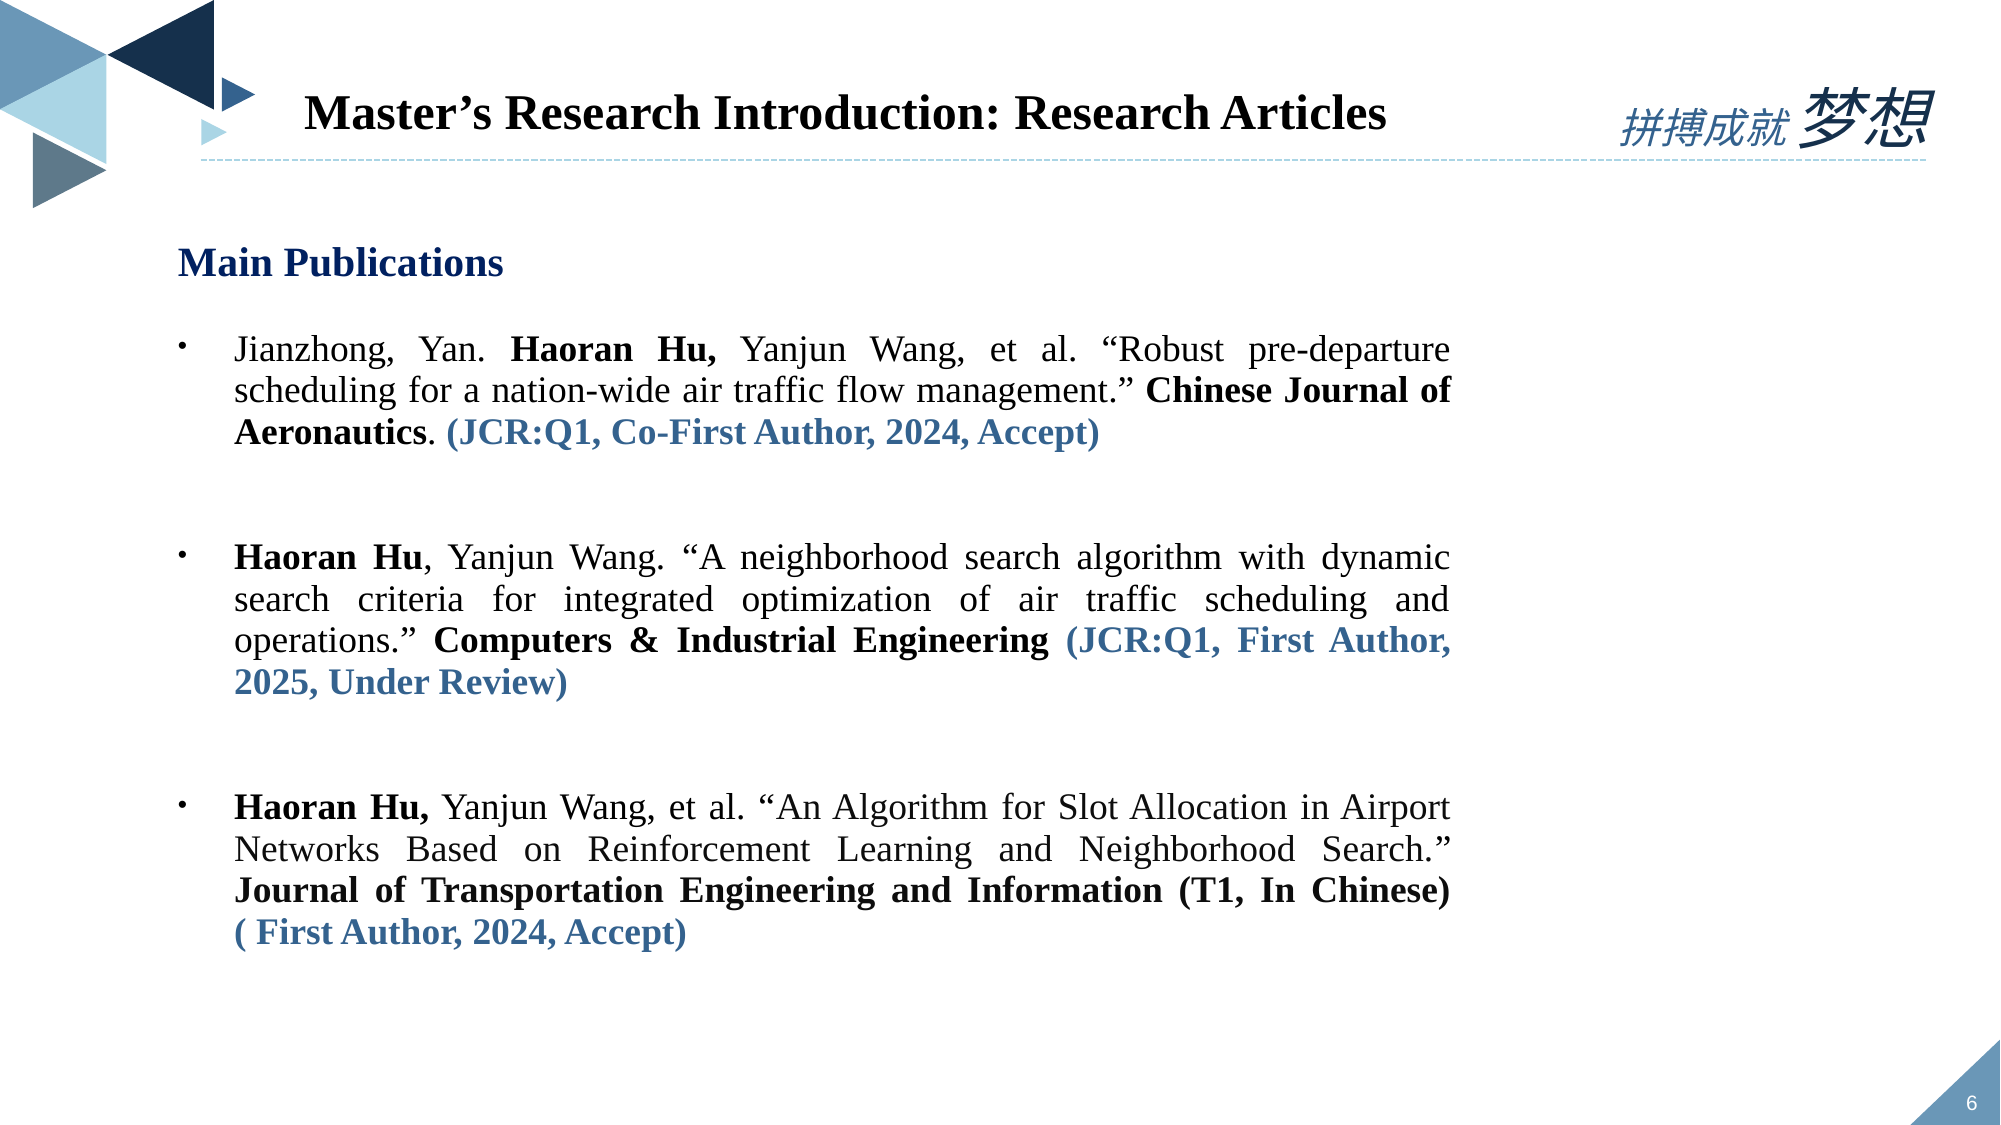

Master’s Research Introduction: Research Articles
Main Publications

Jianzhong, Yan. Haoran Hu, Yanjun Wang, et al. “Robust pre-departure scheduling for a nation-wide air traffic flow management.” Chinese Journal of Aeronautics. (JCR:Q1, Co-First Author, 2024, Accept)

Haoran Hu, Yanjun Wang. “A neighborhood search algorithm with dynamic search criteria for integrated optimization of air traffic scheduling and operations.” Computers & Industrial Engineering (JCR:Q1, First Author, 2025, Under Review)

Haoran Hu, Yanjun Wang, et al. “An Algorithm for Slot Allocation in Airport Networks Based on Reinforcement Learning and Neighborhood Search.” Journal of Transportation Engineering and Information (T1, In Chinese) ( First Author, 2024, Accept)